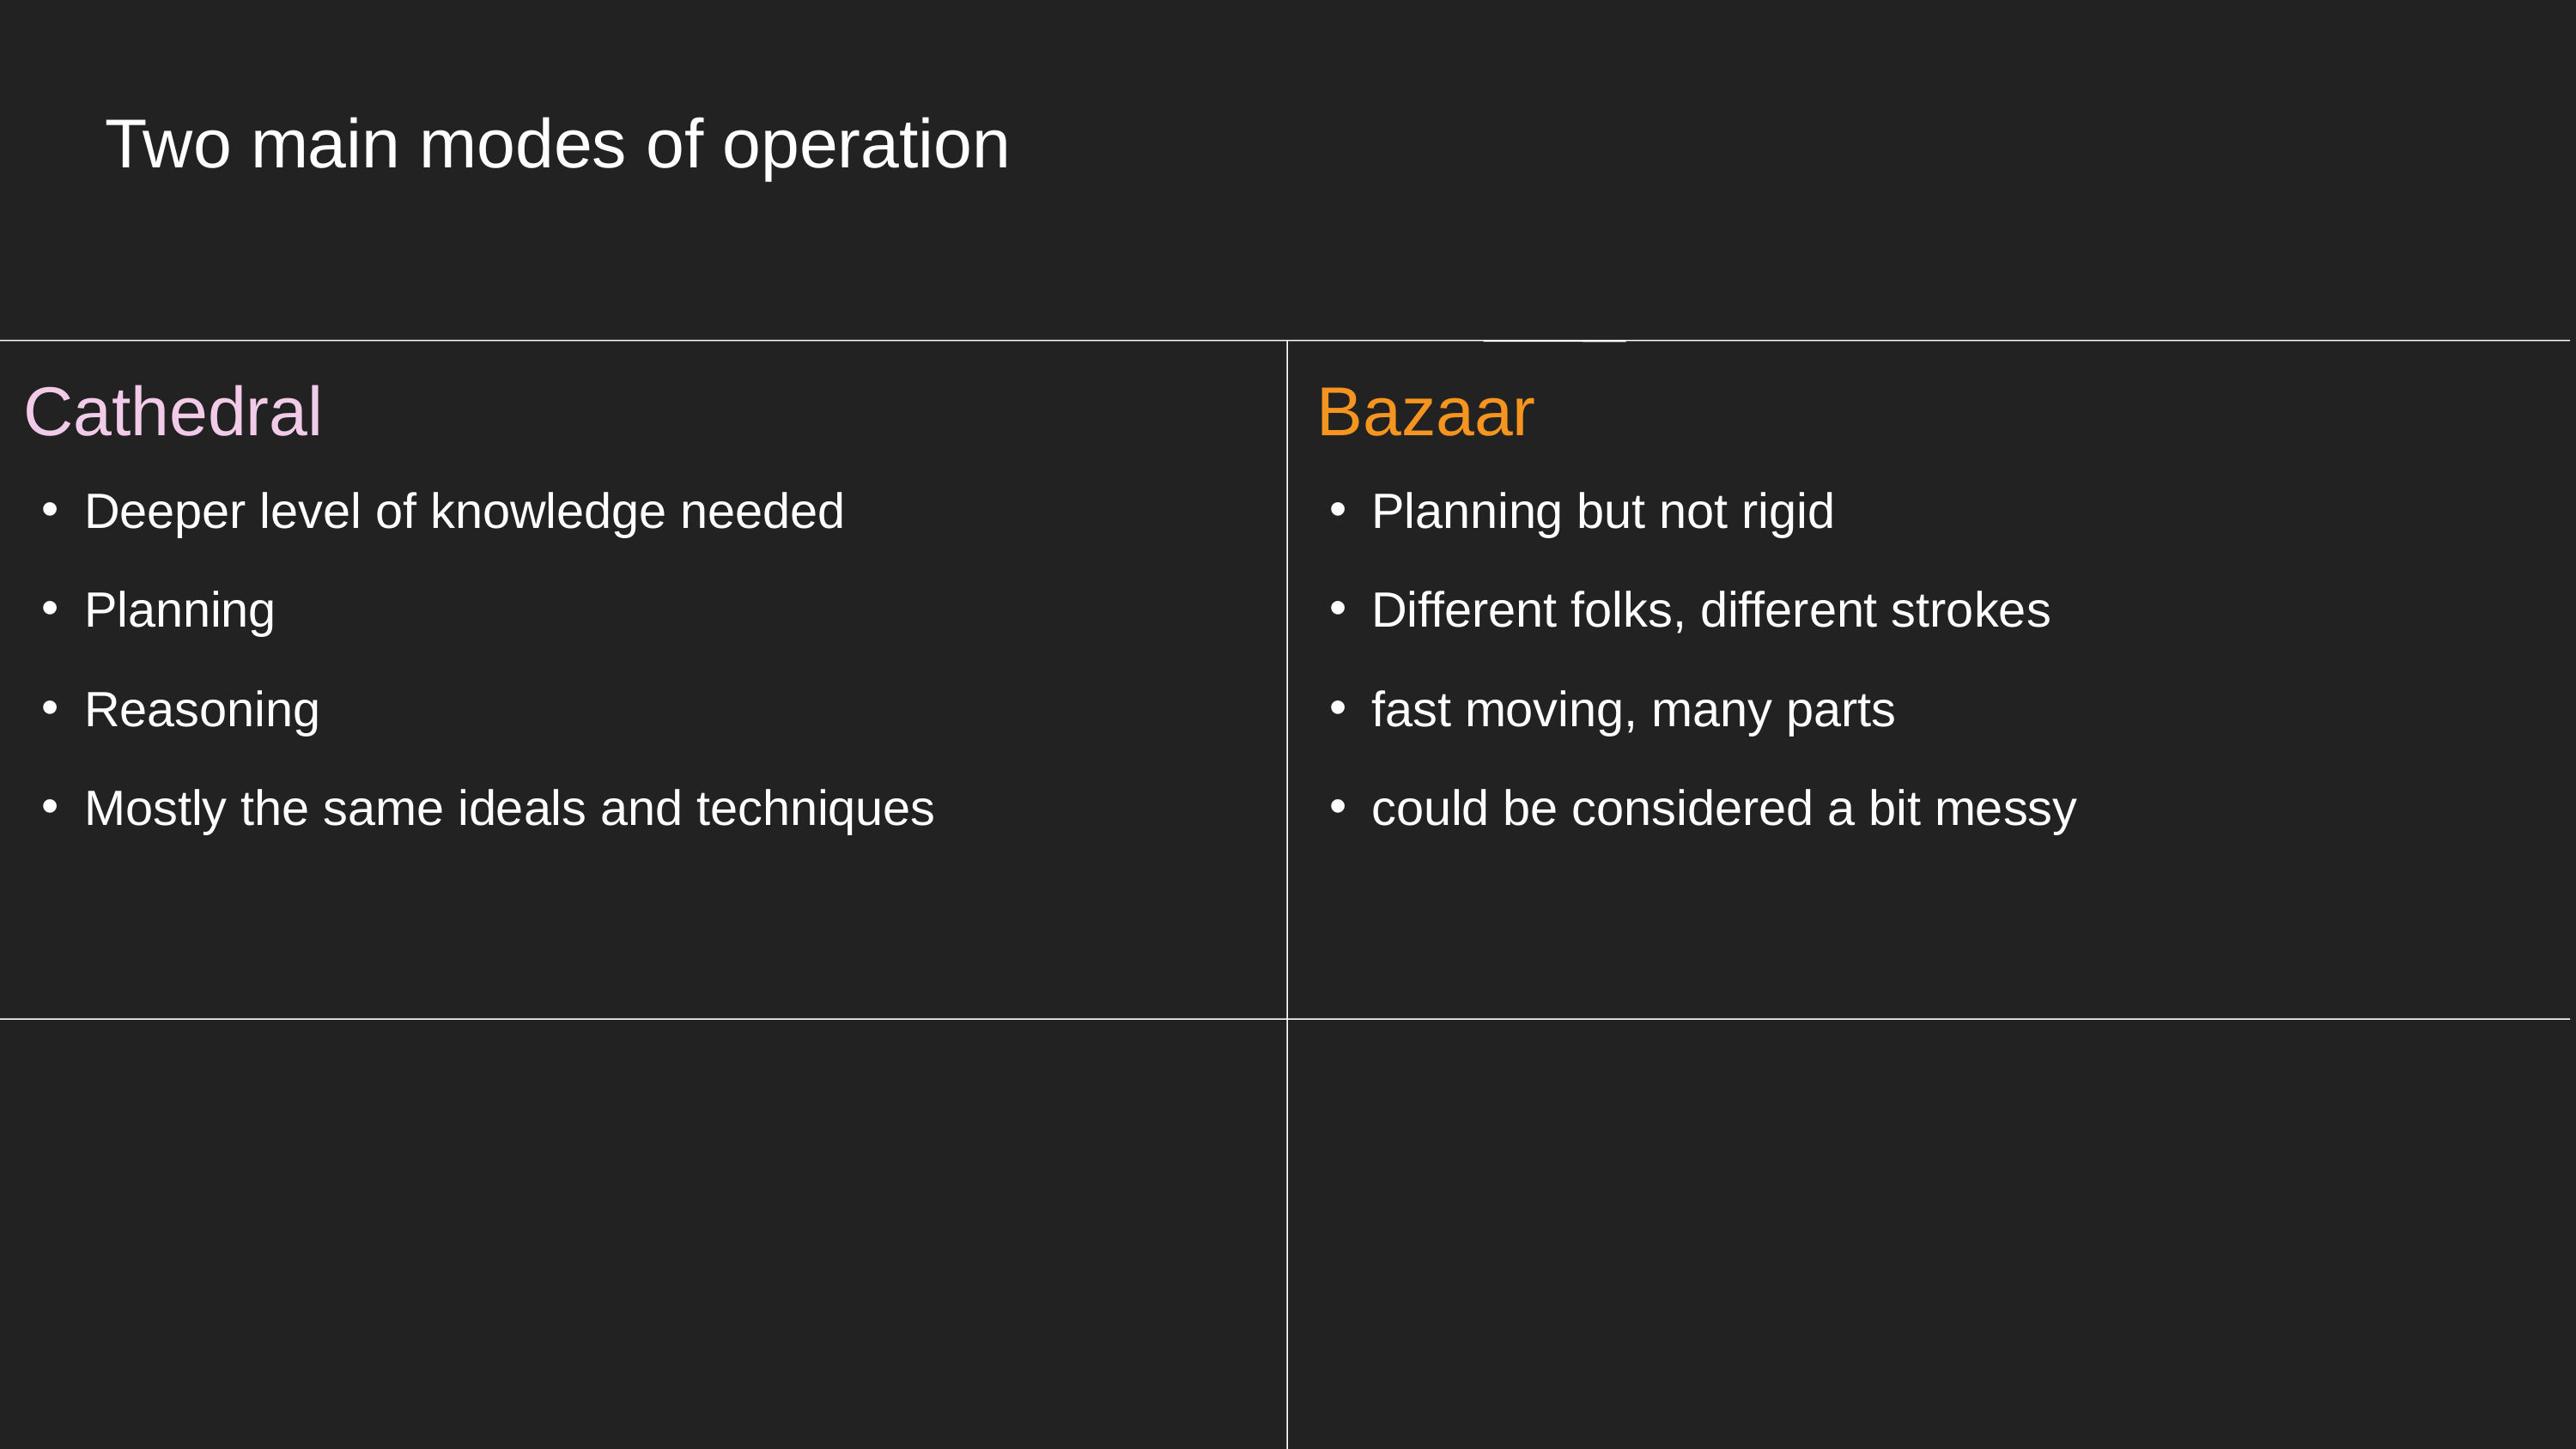

Two main modes of operation

Cathedral
Bazaar
Deeper level of knowledge needed
Planning
Reasoning
Mostly the same ideals and techniques
Planning but not rigid
Different folks, different strokes
fast moving, many parts
could be considered a bit messy